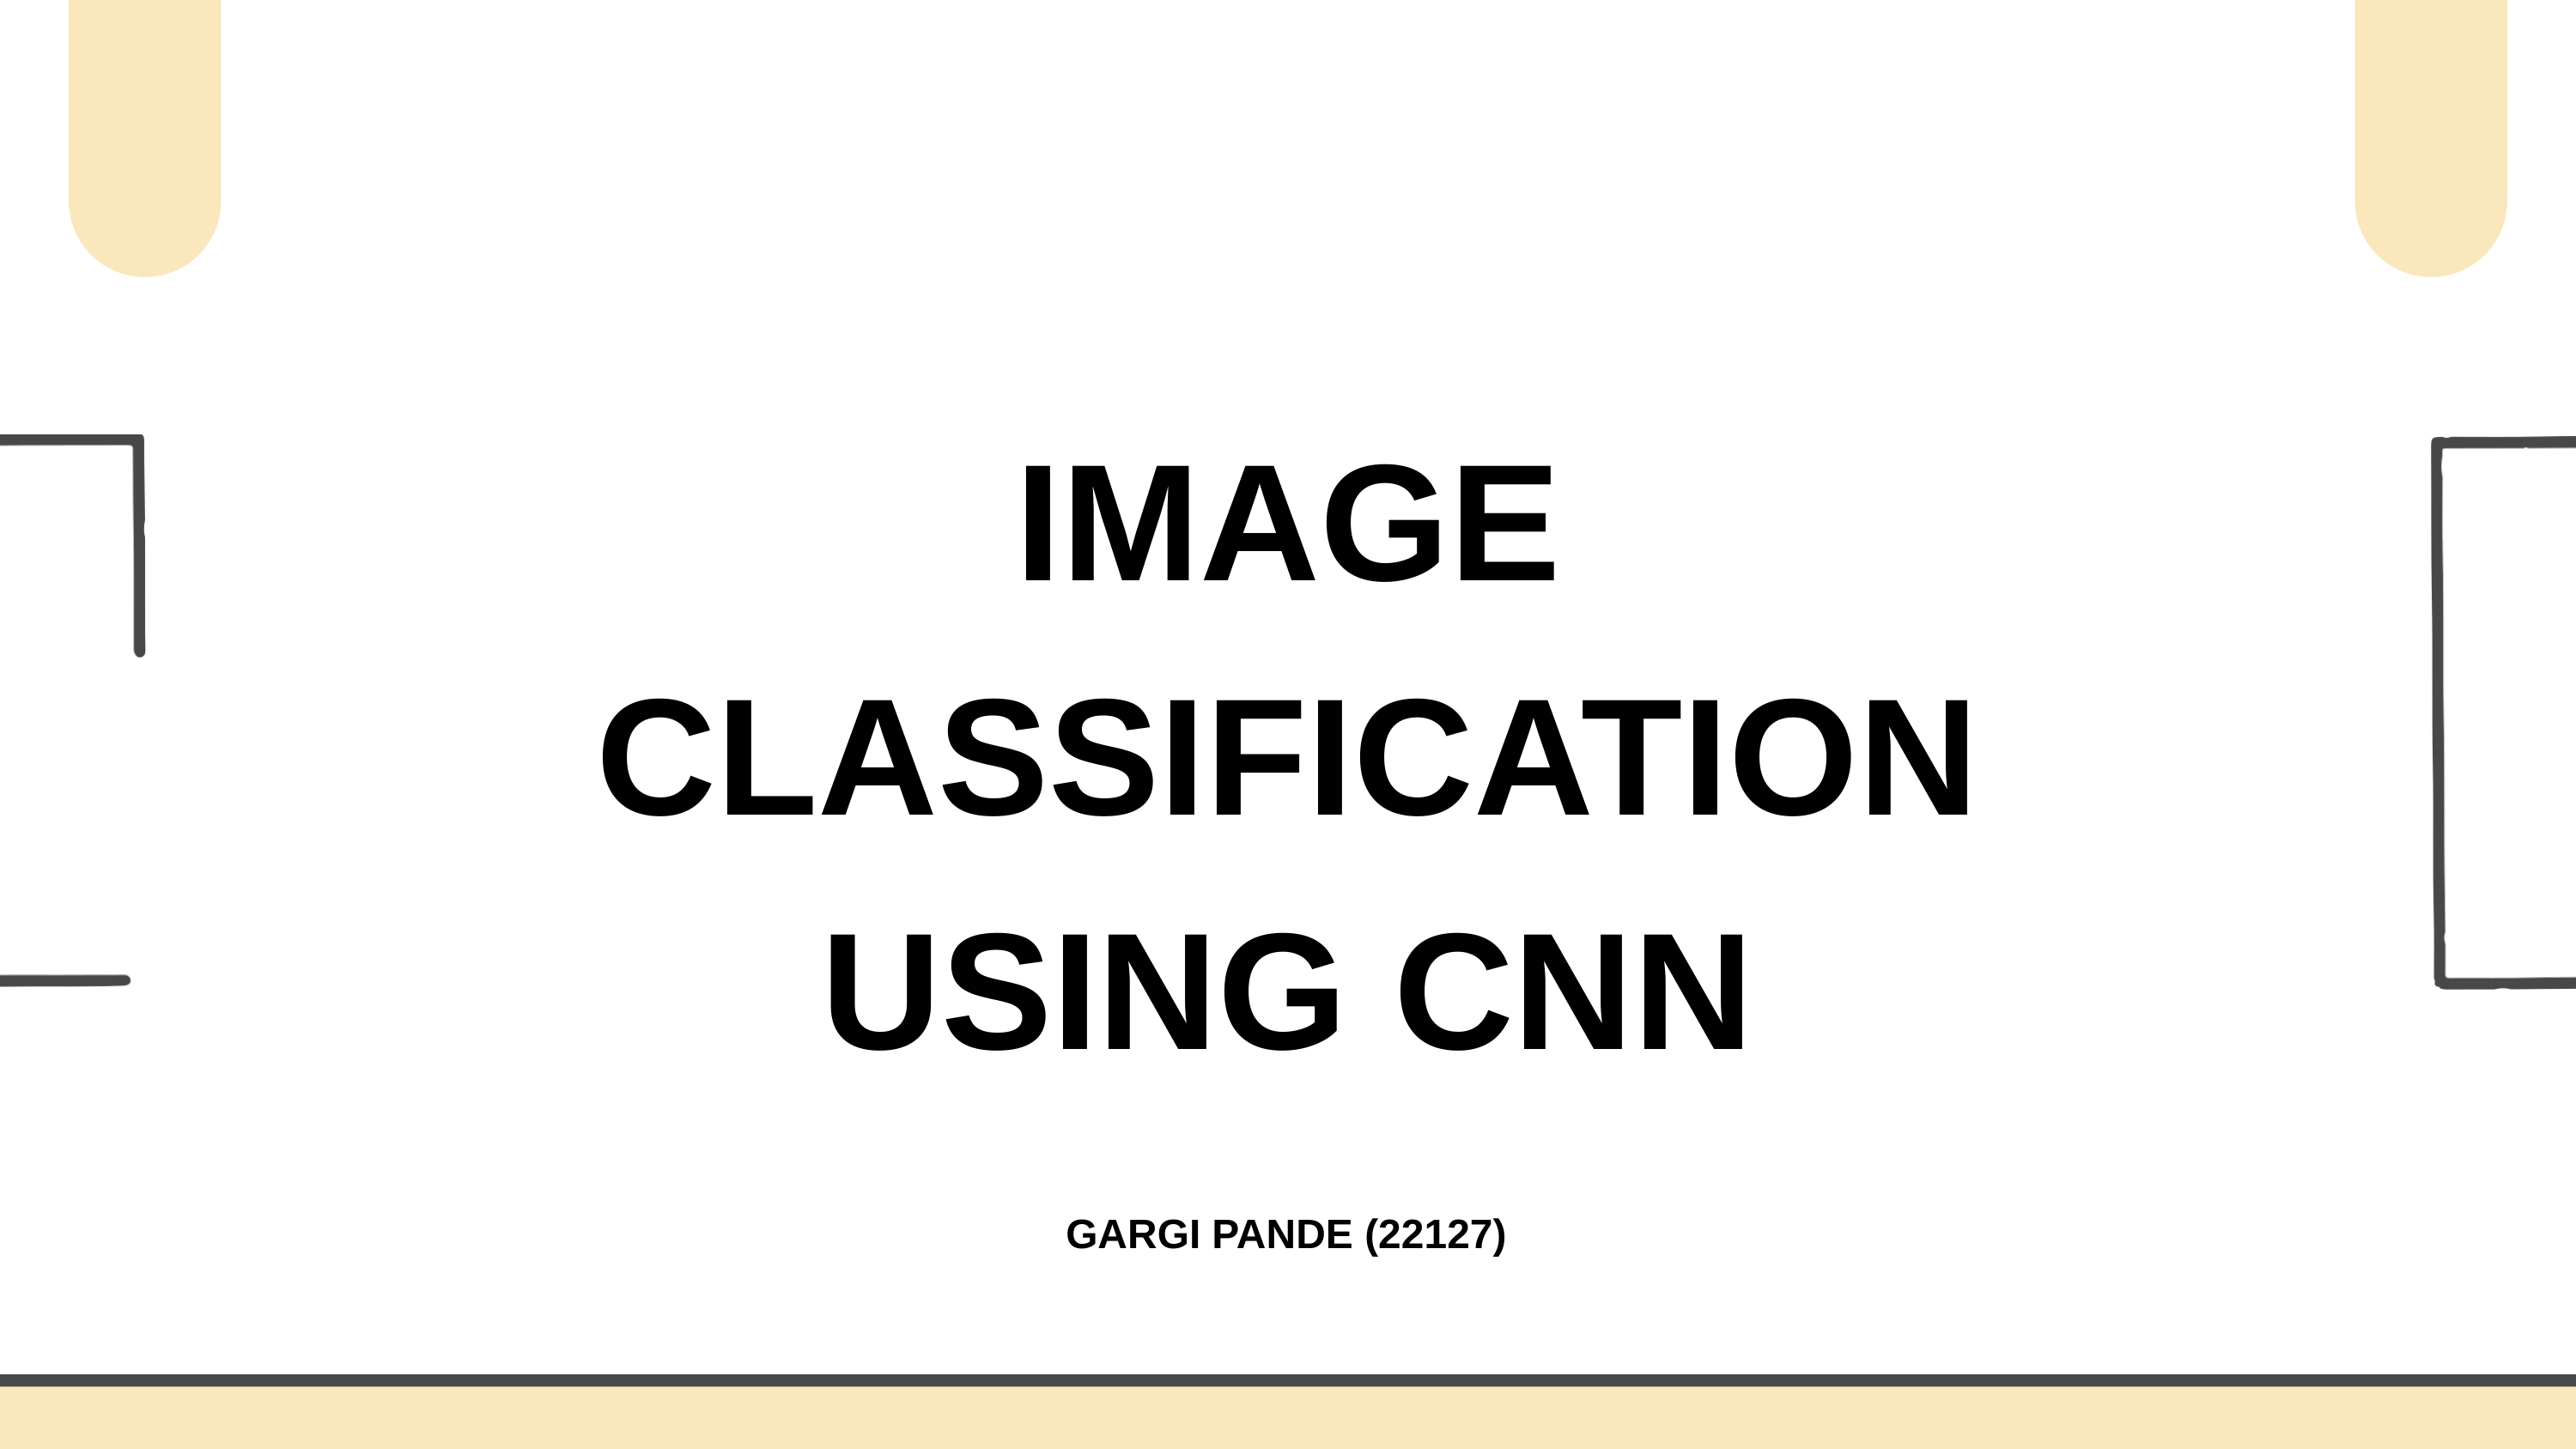

IMAGE CLASSIFICATION USING CNN

GARGI PANDE (22127)